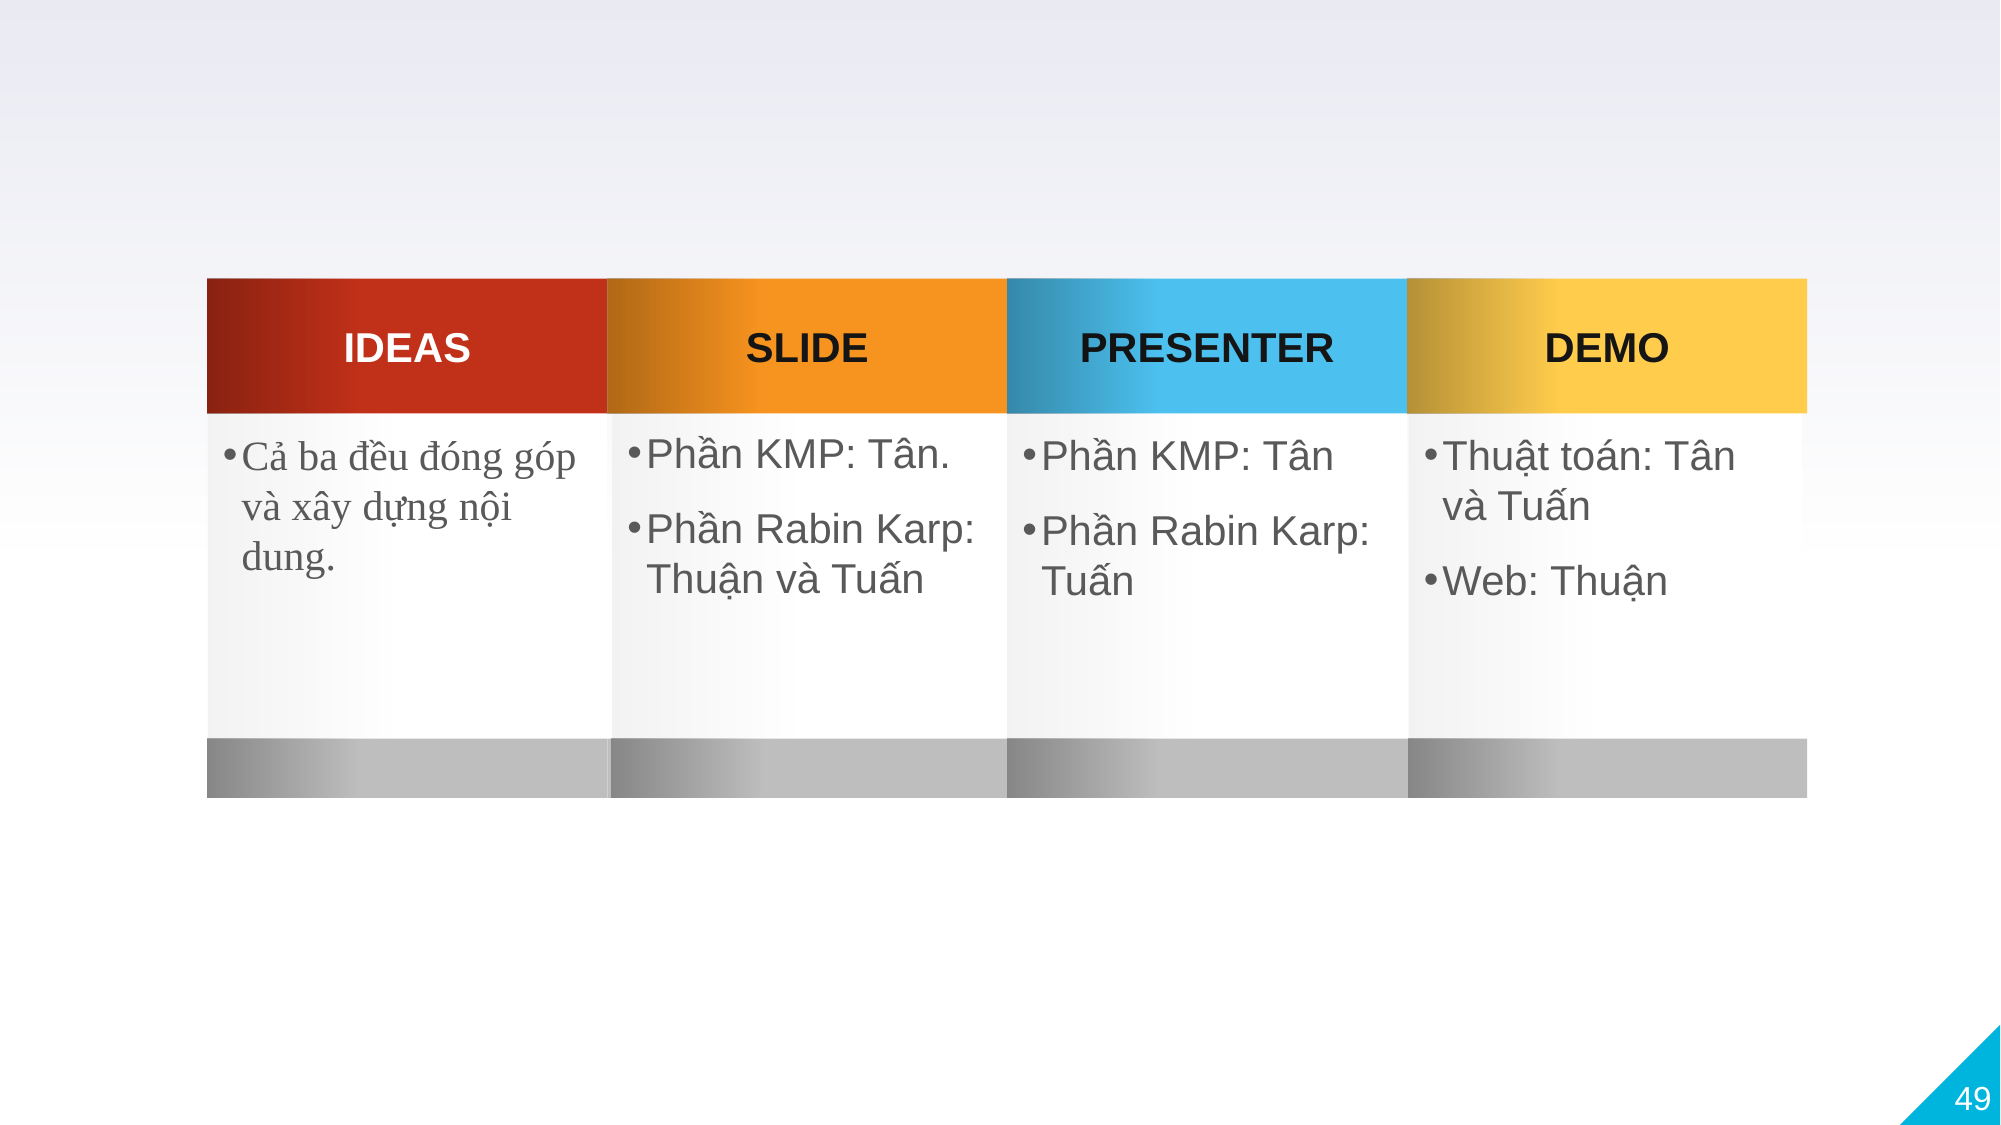

IDEAS

SLIDE

PRESENTER

DEMO

Phần KMP: Tân.
Phần Rabin Karp: Thuận và Tuấn
Thuật toán: Tân và Tuấn
Web: Thuận
Cả ba đều đóng góp và xây dựng nội dung.
Phần KMP: Tân
Phần Rabin Karp: Tuấn

49